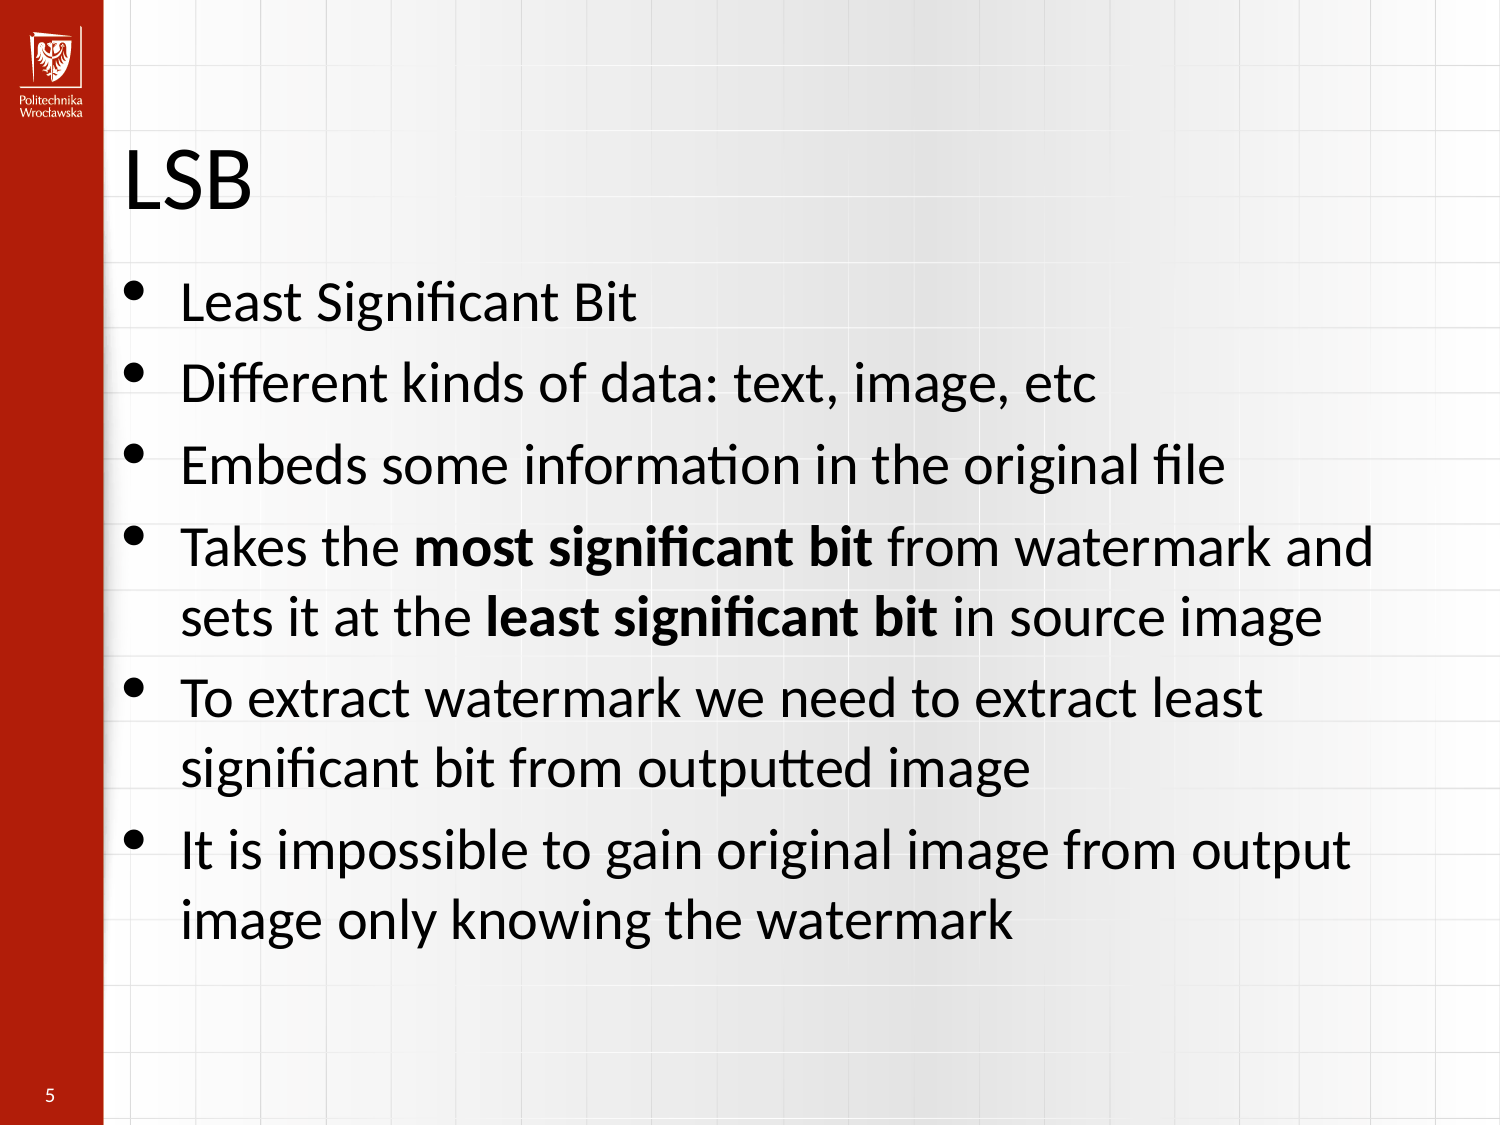

LSB
Least Significant Bit
Different kinds of data: text, image, etc
Embeds some information in the original file
Takes the most significant bit from watermark and sets it at the least significant bit in source image
To extract watermark we need to extract least significant bit from outputted image
It is impossible to gain original image from output image only knowing the watermark